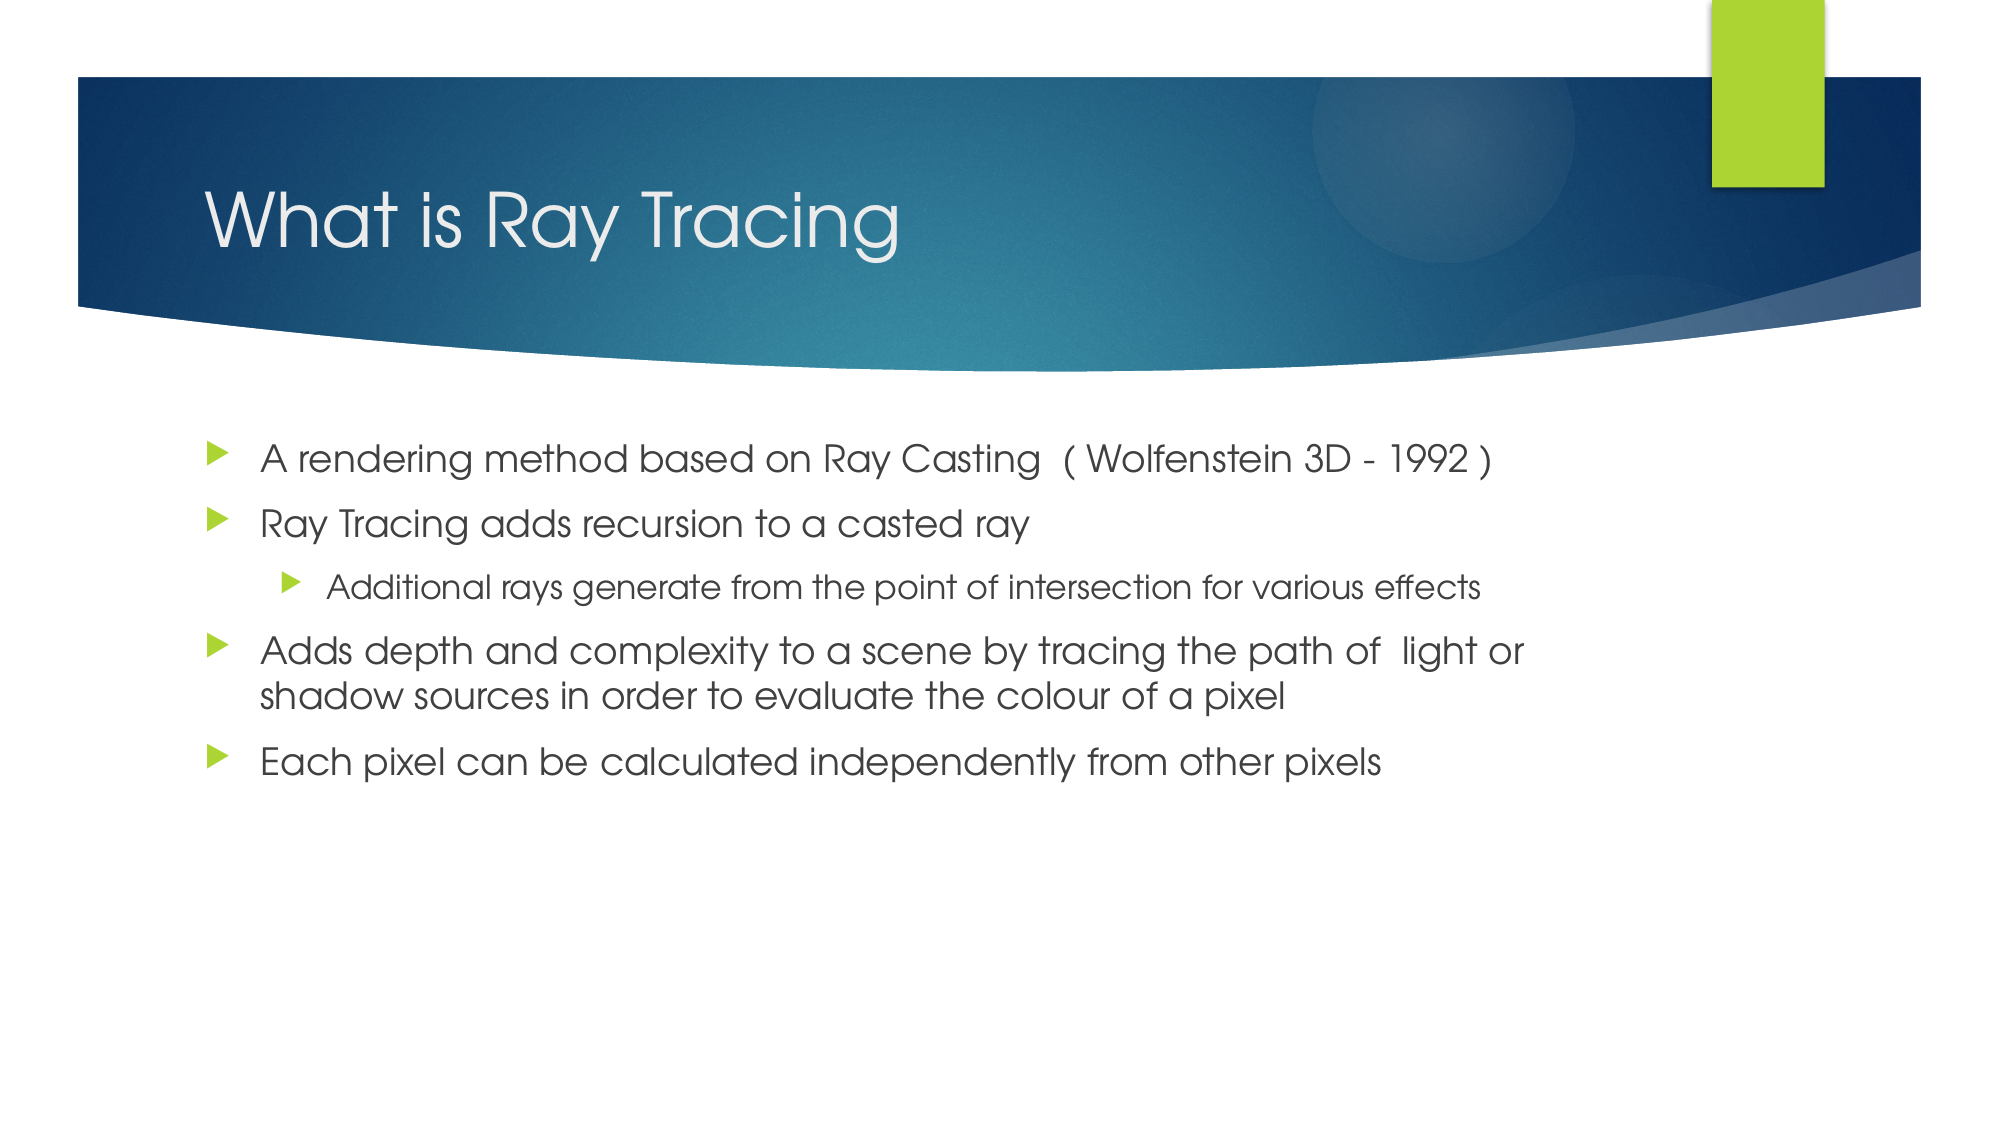

# What is Ray Tracing
A rendering method based on Ray Casting  ( Wolfenstein 3D - 1992 )
Ray Tracing adds recursion to a casted ray
Additional rays generate from the point of intersection for various effects
Adds depth and complexity to a scene by tracing the path of  light or shadow sources in order to evaluate the colour of a pixel
Each pixel can be calculated independently from other pixels